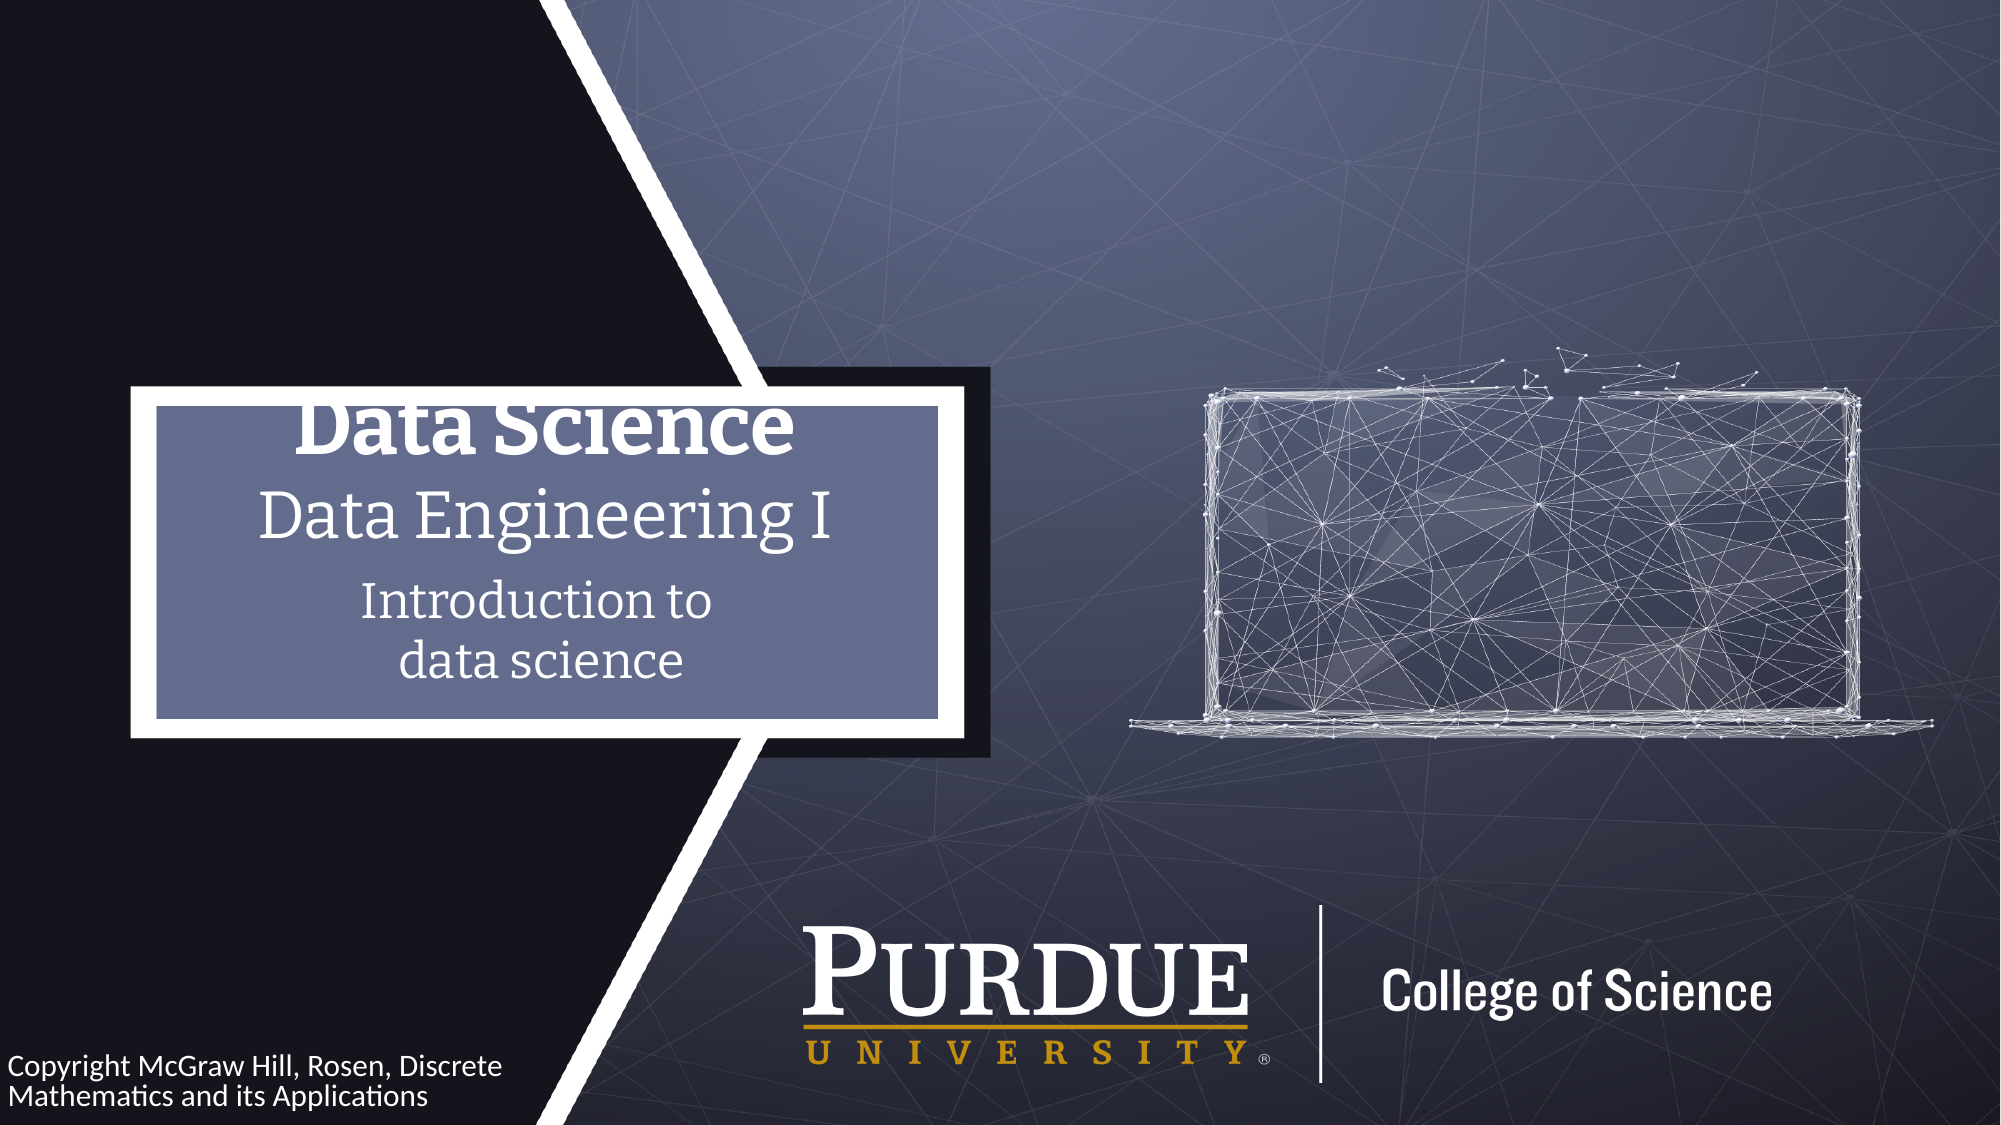

# Introduction to data science
Copyright McGraw Hill, Rosen, Discrete Mathematics and its Applications